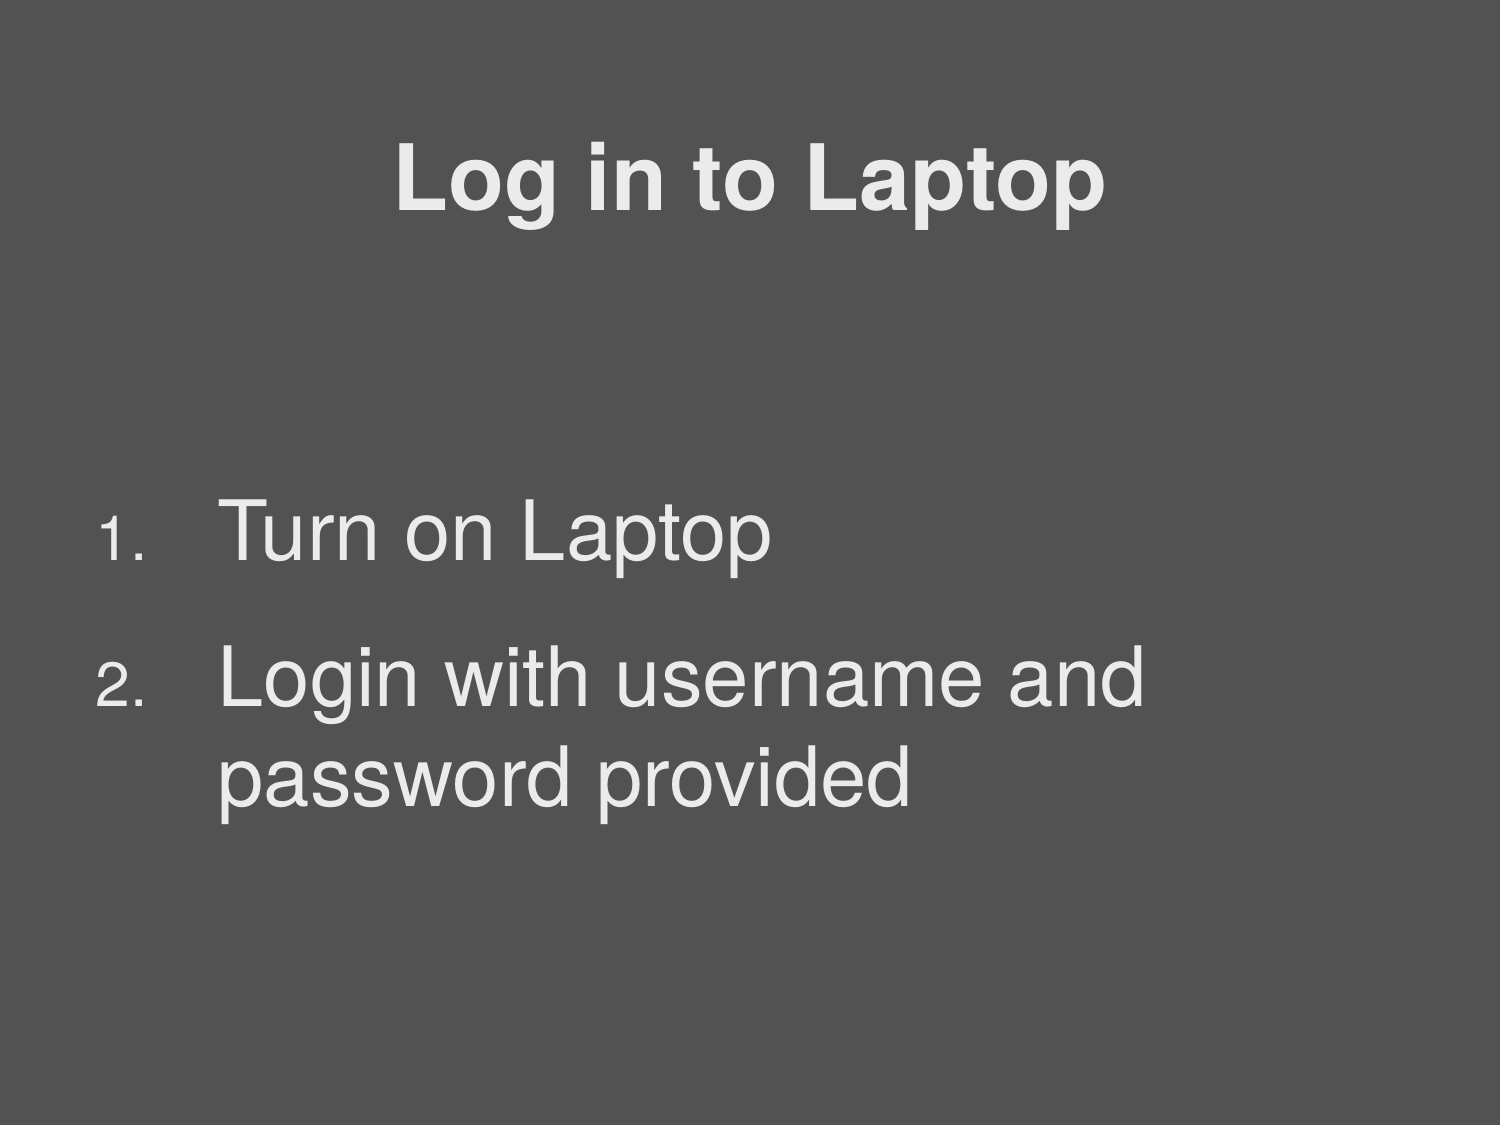

# Log in to Laptop
Turn on Laptop
Login with username and password provided